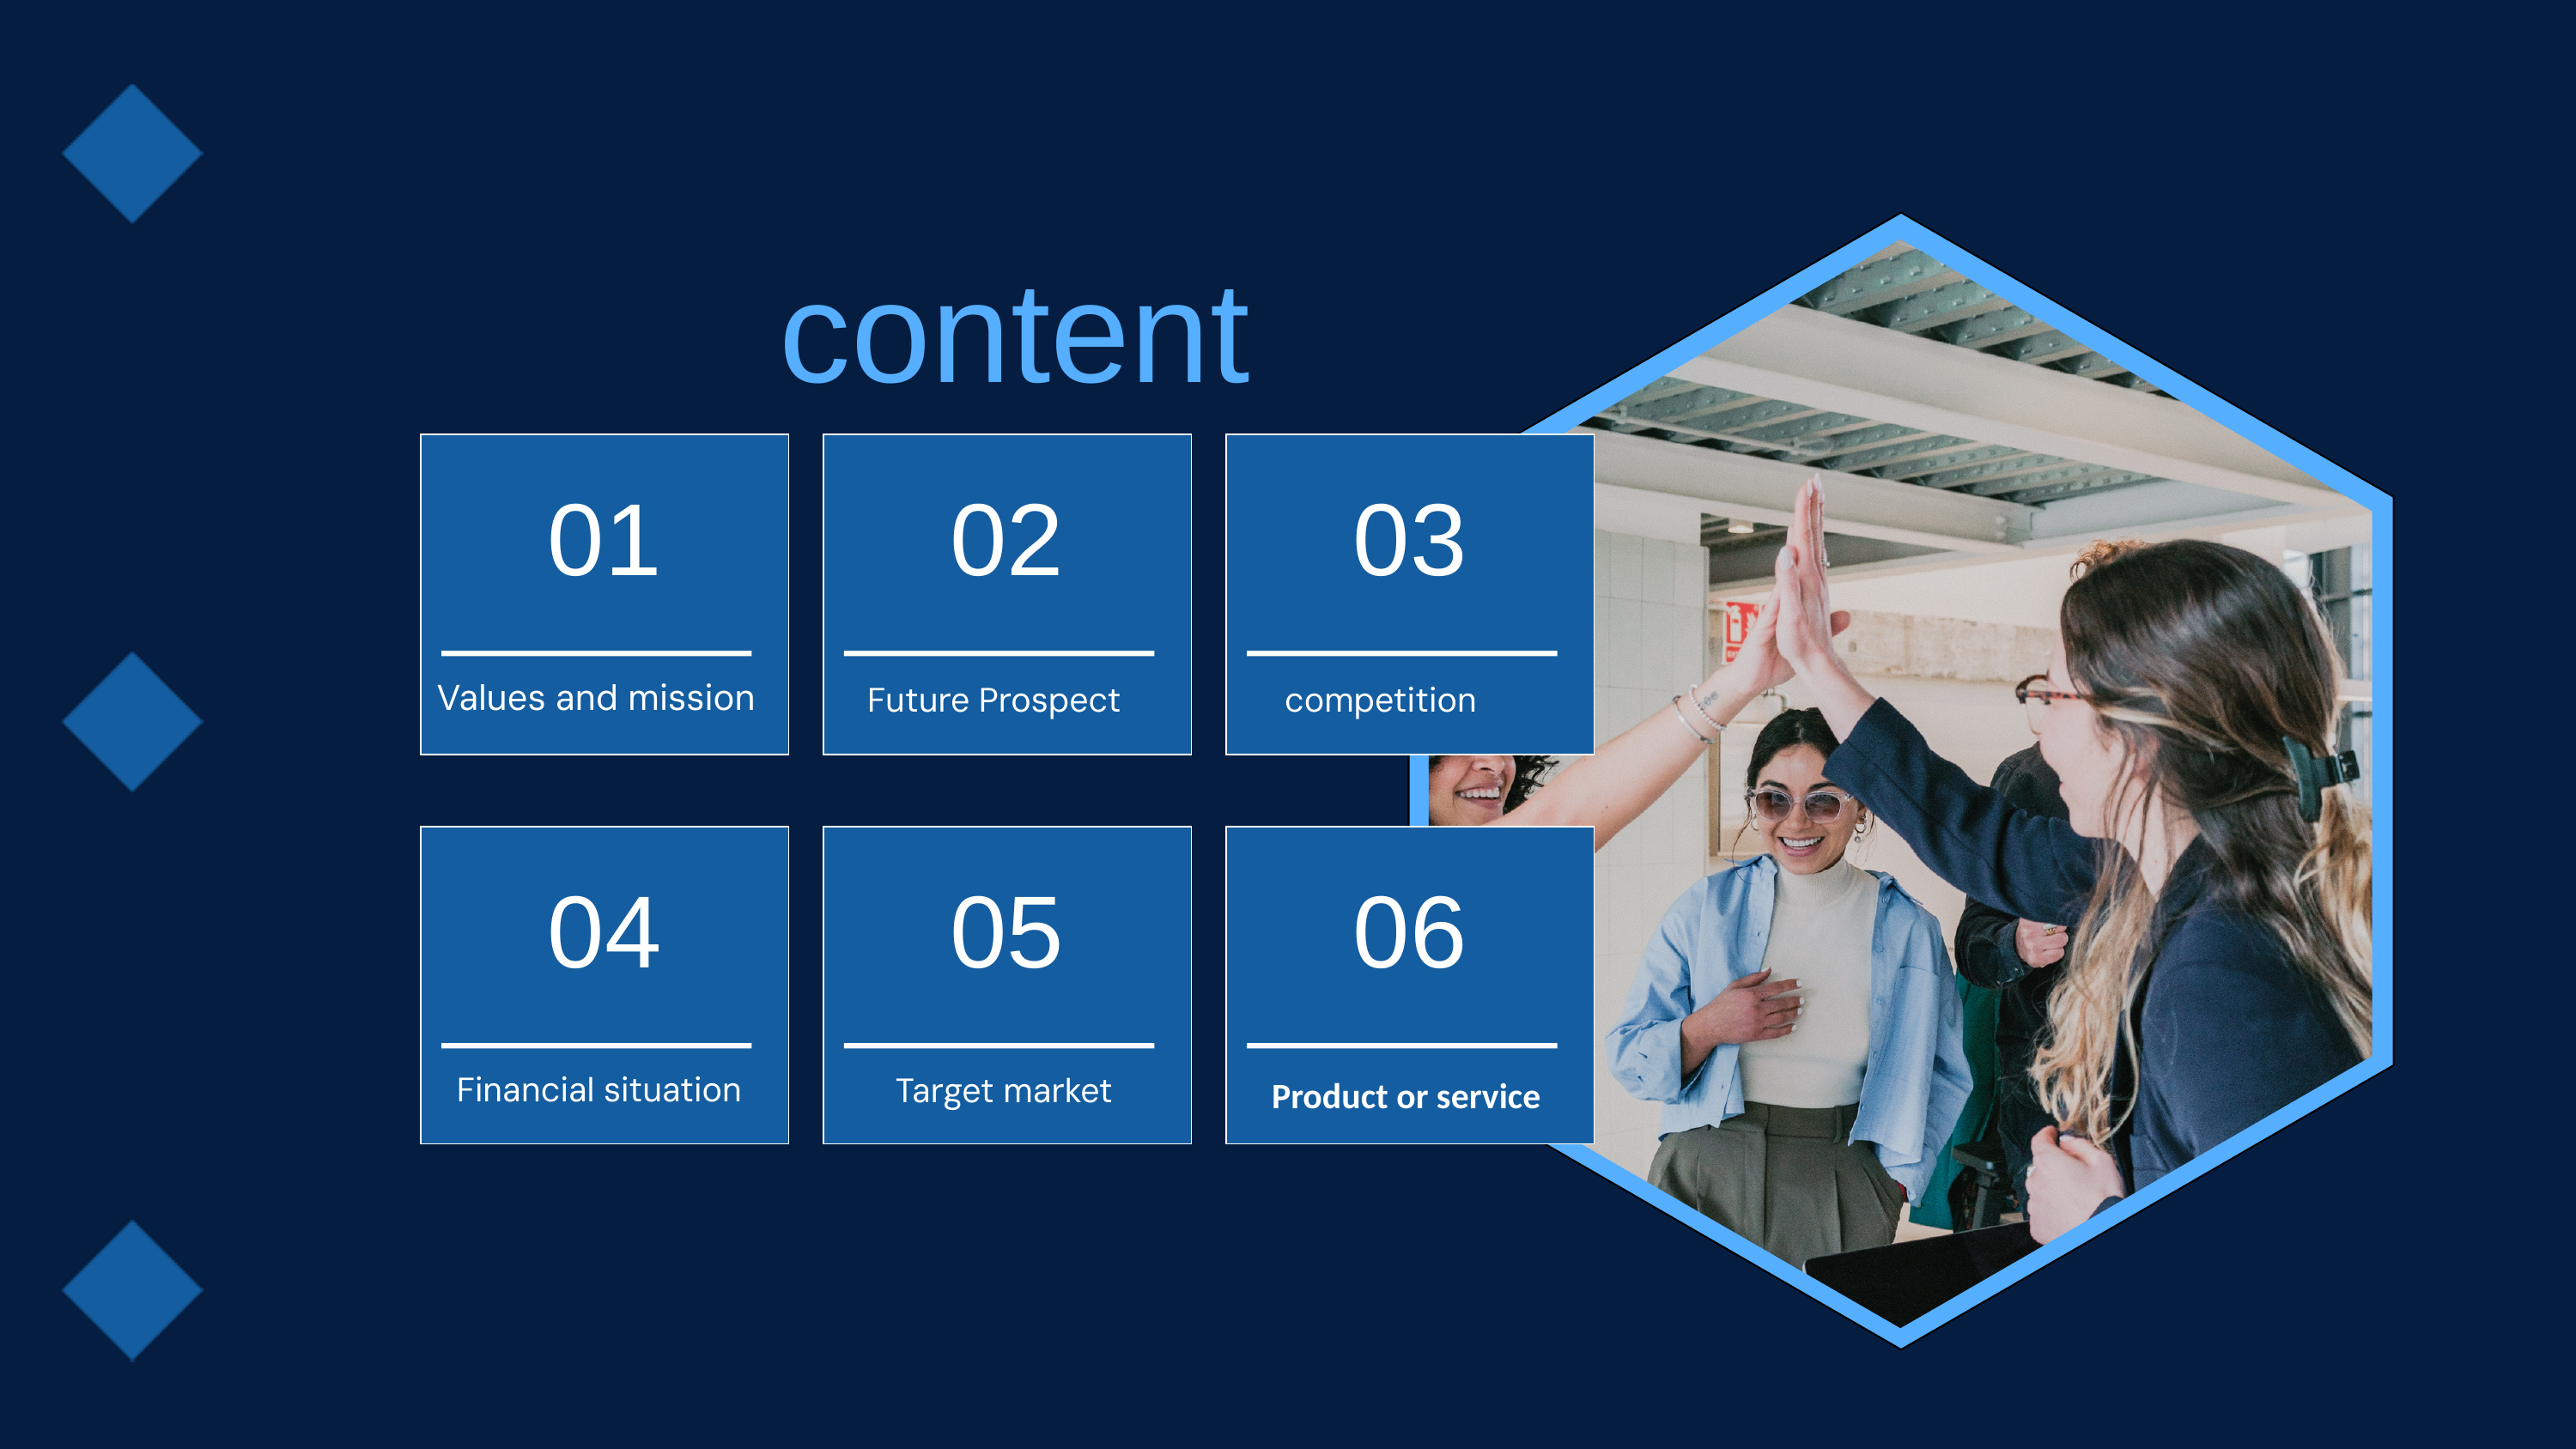

content

01
02
03

Values and mission
Future Prospect
competition

04
05
06

Financial situation
Target market
Product or service